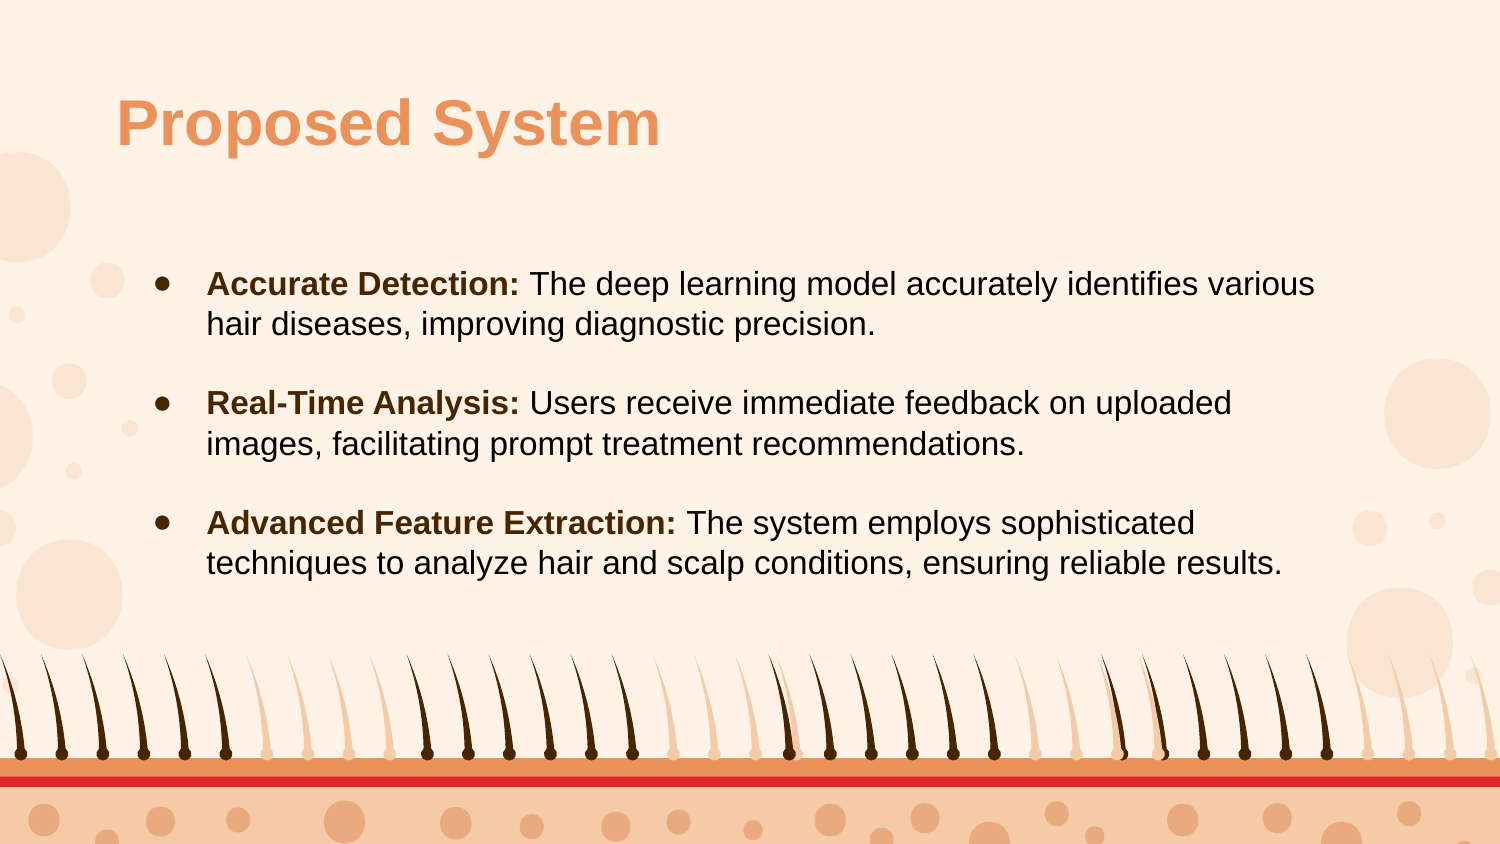

# Proposed System
Accurate Detection: The deep learning model accurately identifies various hair diseases, improving diagnostic precision.

Real-Time Analysis: Users receive immediate feedback on uploaded images, facilitating prompt treatment recommendations.

Advanced Feature Extraction: The system employs sophisticated techniques to analyze hair and scalp conditions, ensuring reliable results.